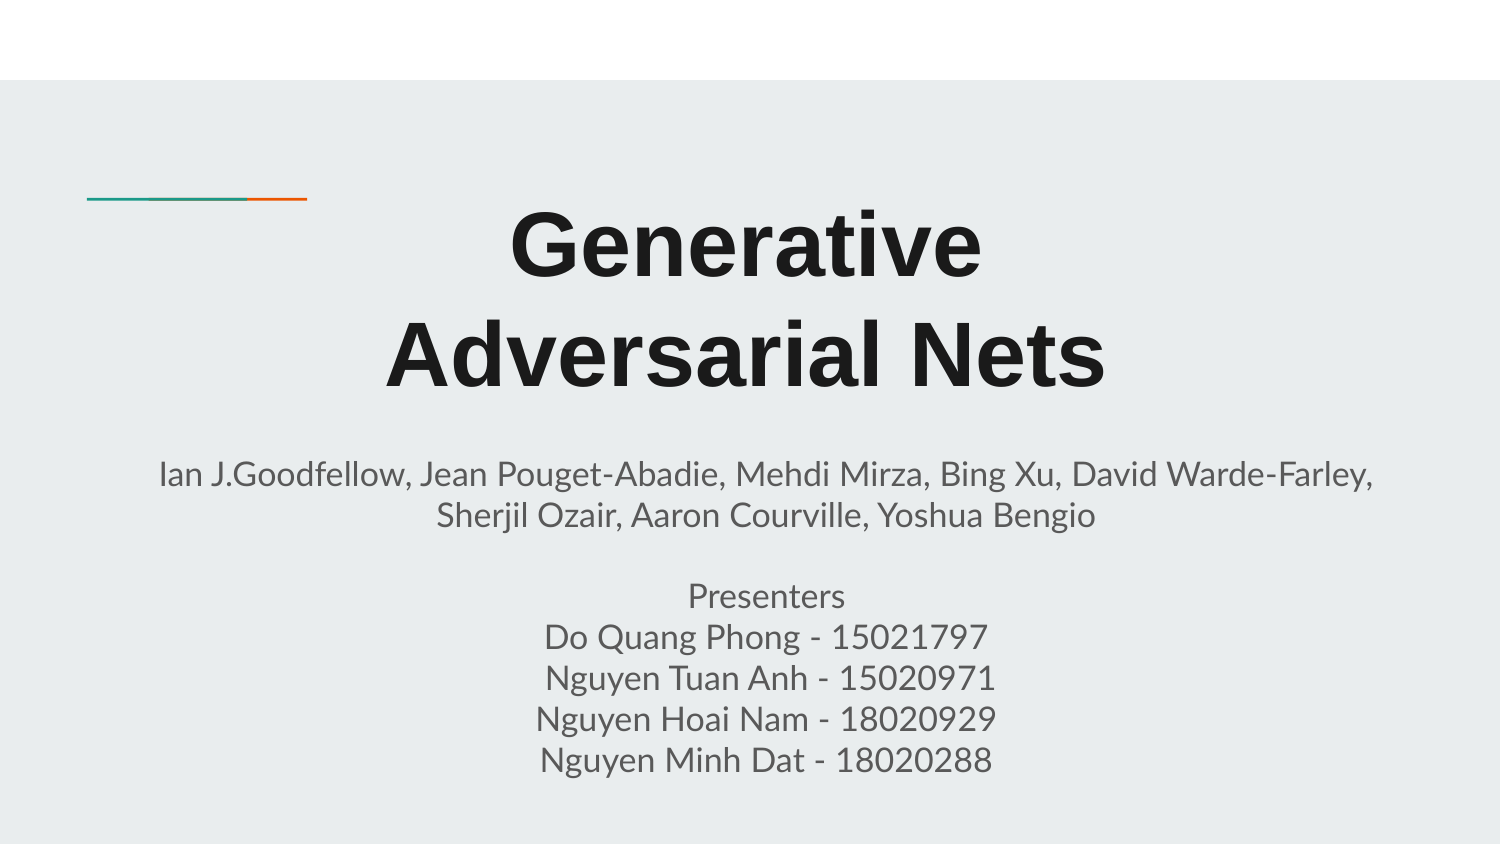

# Generative Adversarial Nets
Ian J.Goodfellow, Jean Pouget-Abadie, Mehdi Mirza, Bing Xu, David Warde-Farley,
Sherjil Ozair, Aaron Courville, Yoshua Bengio

Presenters
Do Quang Phong - 15021797
 Nguyen Tuan Anh - 15020971
Nguyen Hoai Nam - 18020929
Nguyen Minh Dat - 18020288